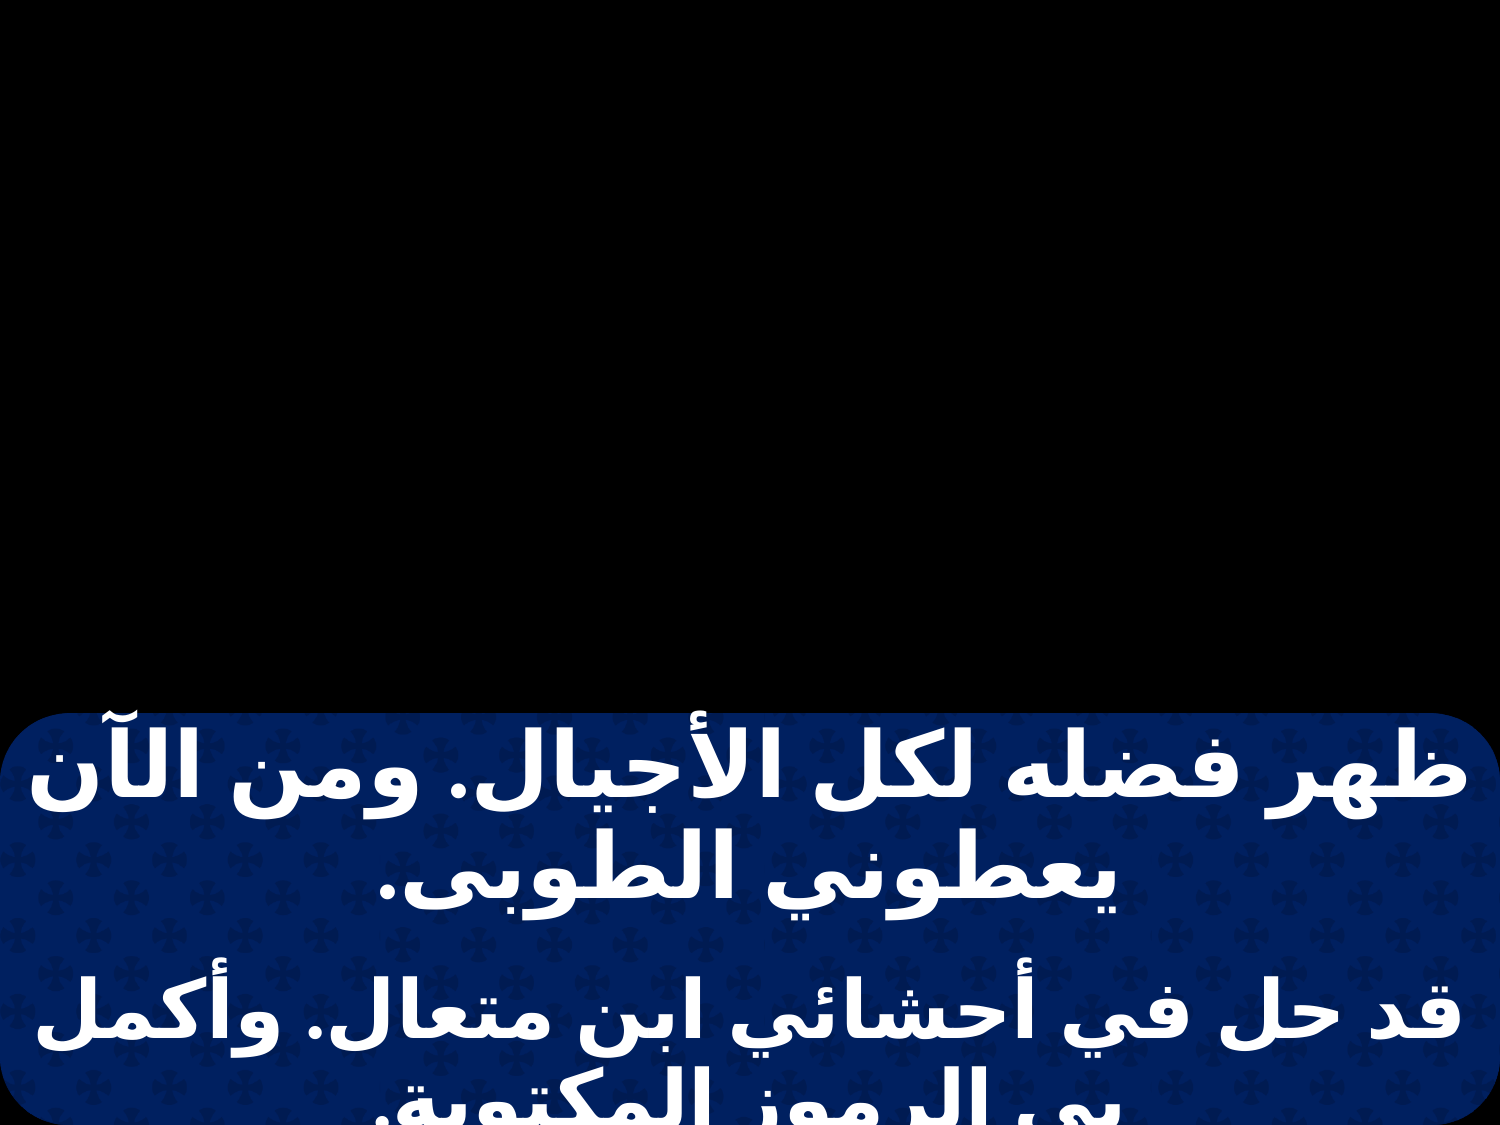

| ظهر فضله لكل الأجيال. ومن الآن يعطوني الطوبى. |
| --- |
|  |
| قد حل في أحشائي ابن متعال. وأكمل بي الرموز المكتوبة. |